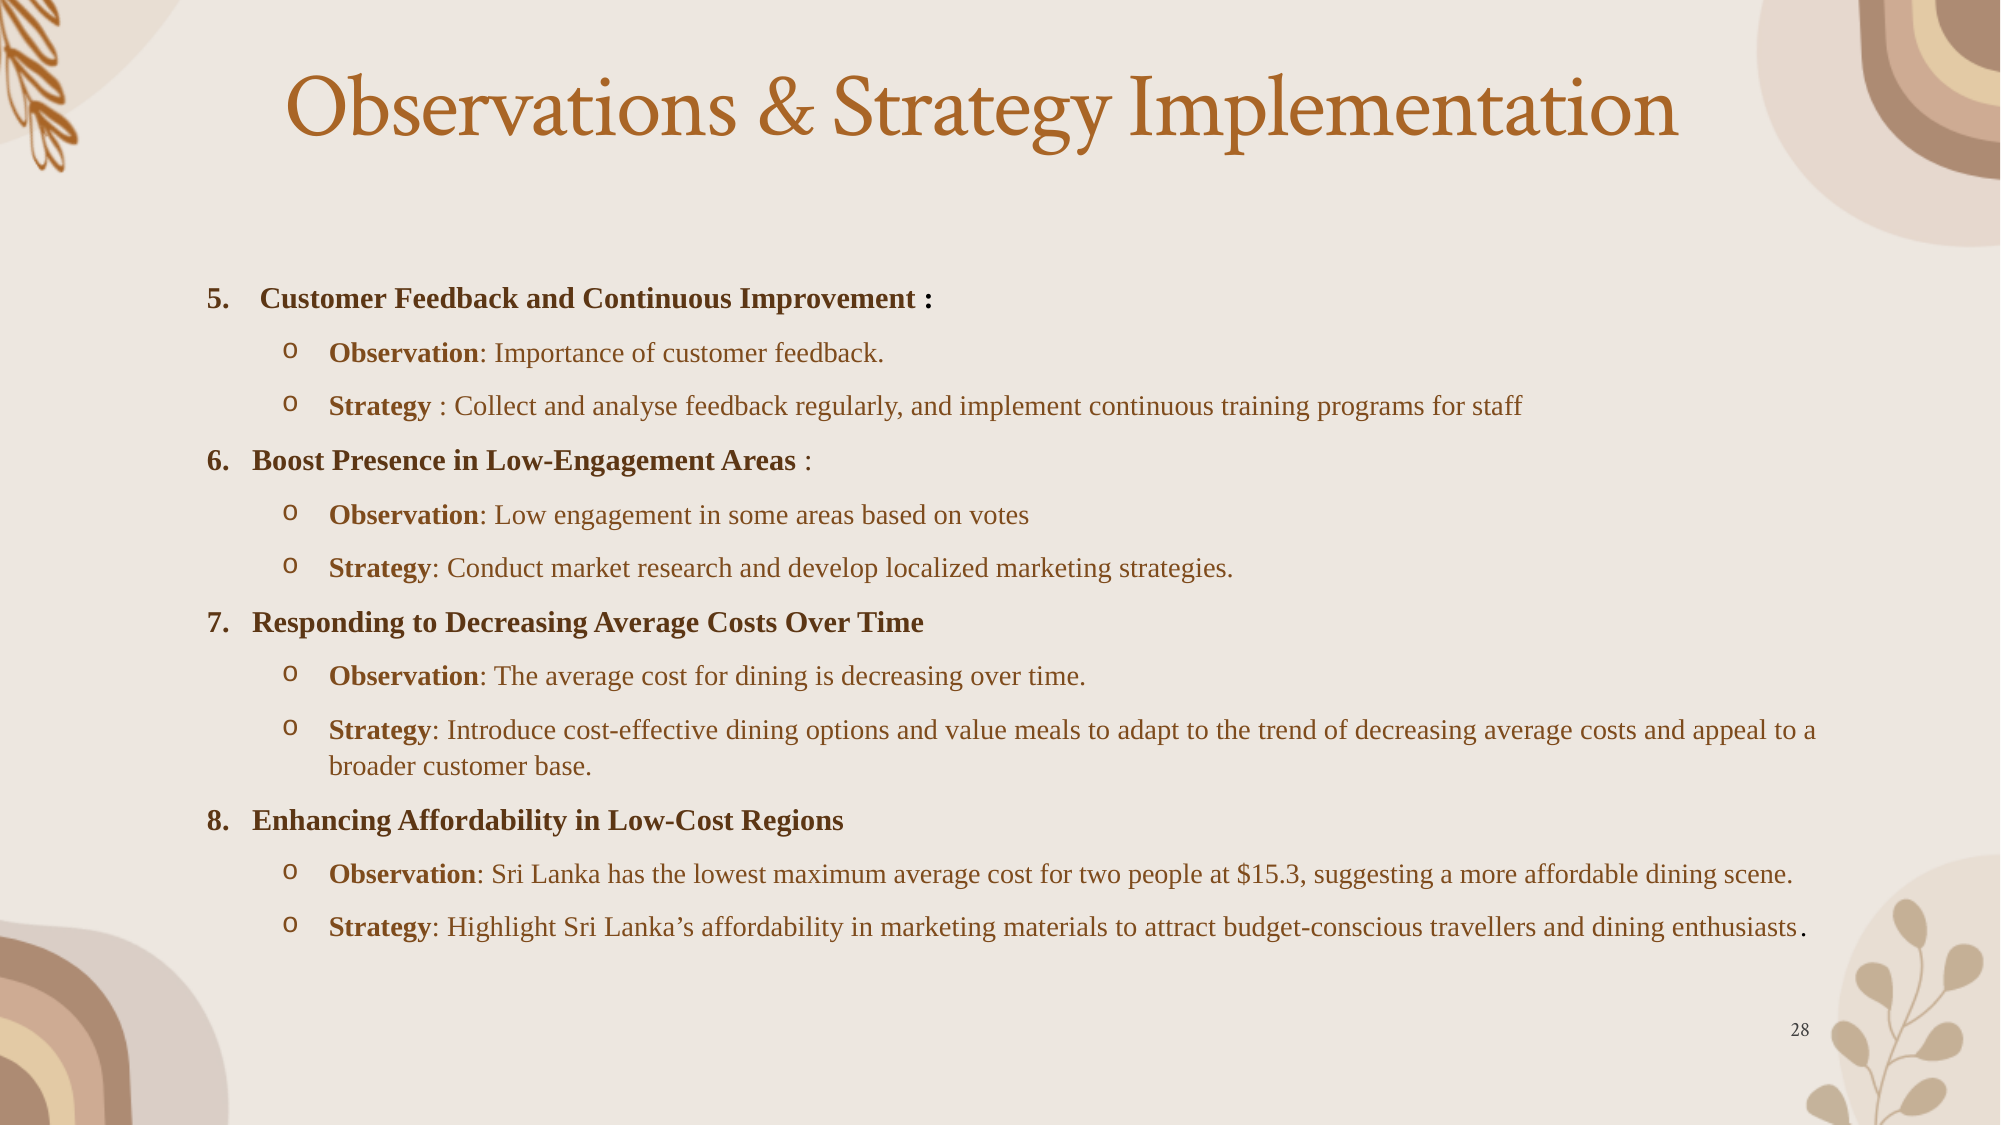

Observations & Strategy Implementation
5.    Customer Feedback and Continuous Improvement :
Observation: Importance of customer feedback.
Strategy : Collect and analyse feedback regularly, and implement continuous training programs for staff
6.   Boost Presence in Low-Engagement Areas :
Observation: Low engagement in some areas based on votes
Strategy: Conduct market research and develop localized marketing strategies.
7.   Responding to Decreasing Average Costs Over Time
Observation: The average cost for dining is decreasing over time.
Strategy: Introduce cost-effective dining options and value meals to adapt to the trend of decreasing average costs and appeal to a broader customer base.
8.   Enhancing Affordability in Low-Cost Regions
Observation: Sri Lanka has the lowest maximum average cost for two people at $15.3, suggesting a more affordable dining scene.
Strategy: Highlight Sri Lanka’s affordability in marketing materials to attract budget-conscious travellers and dining enthusiasts.

28